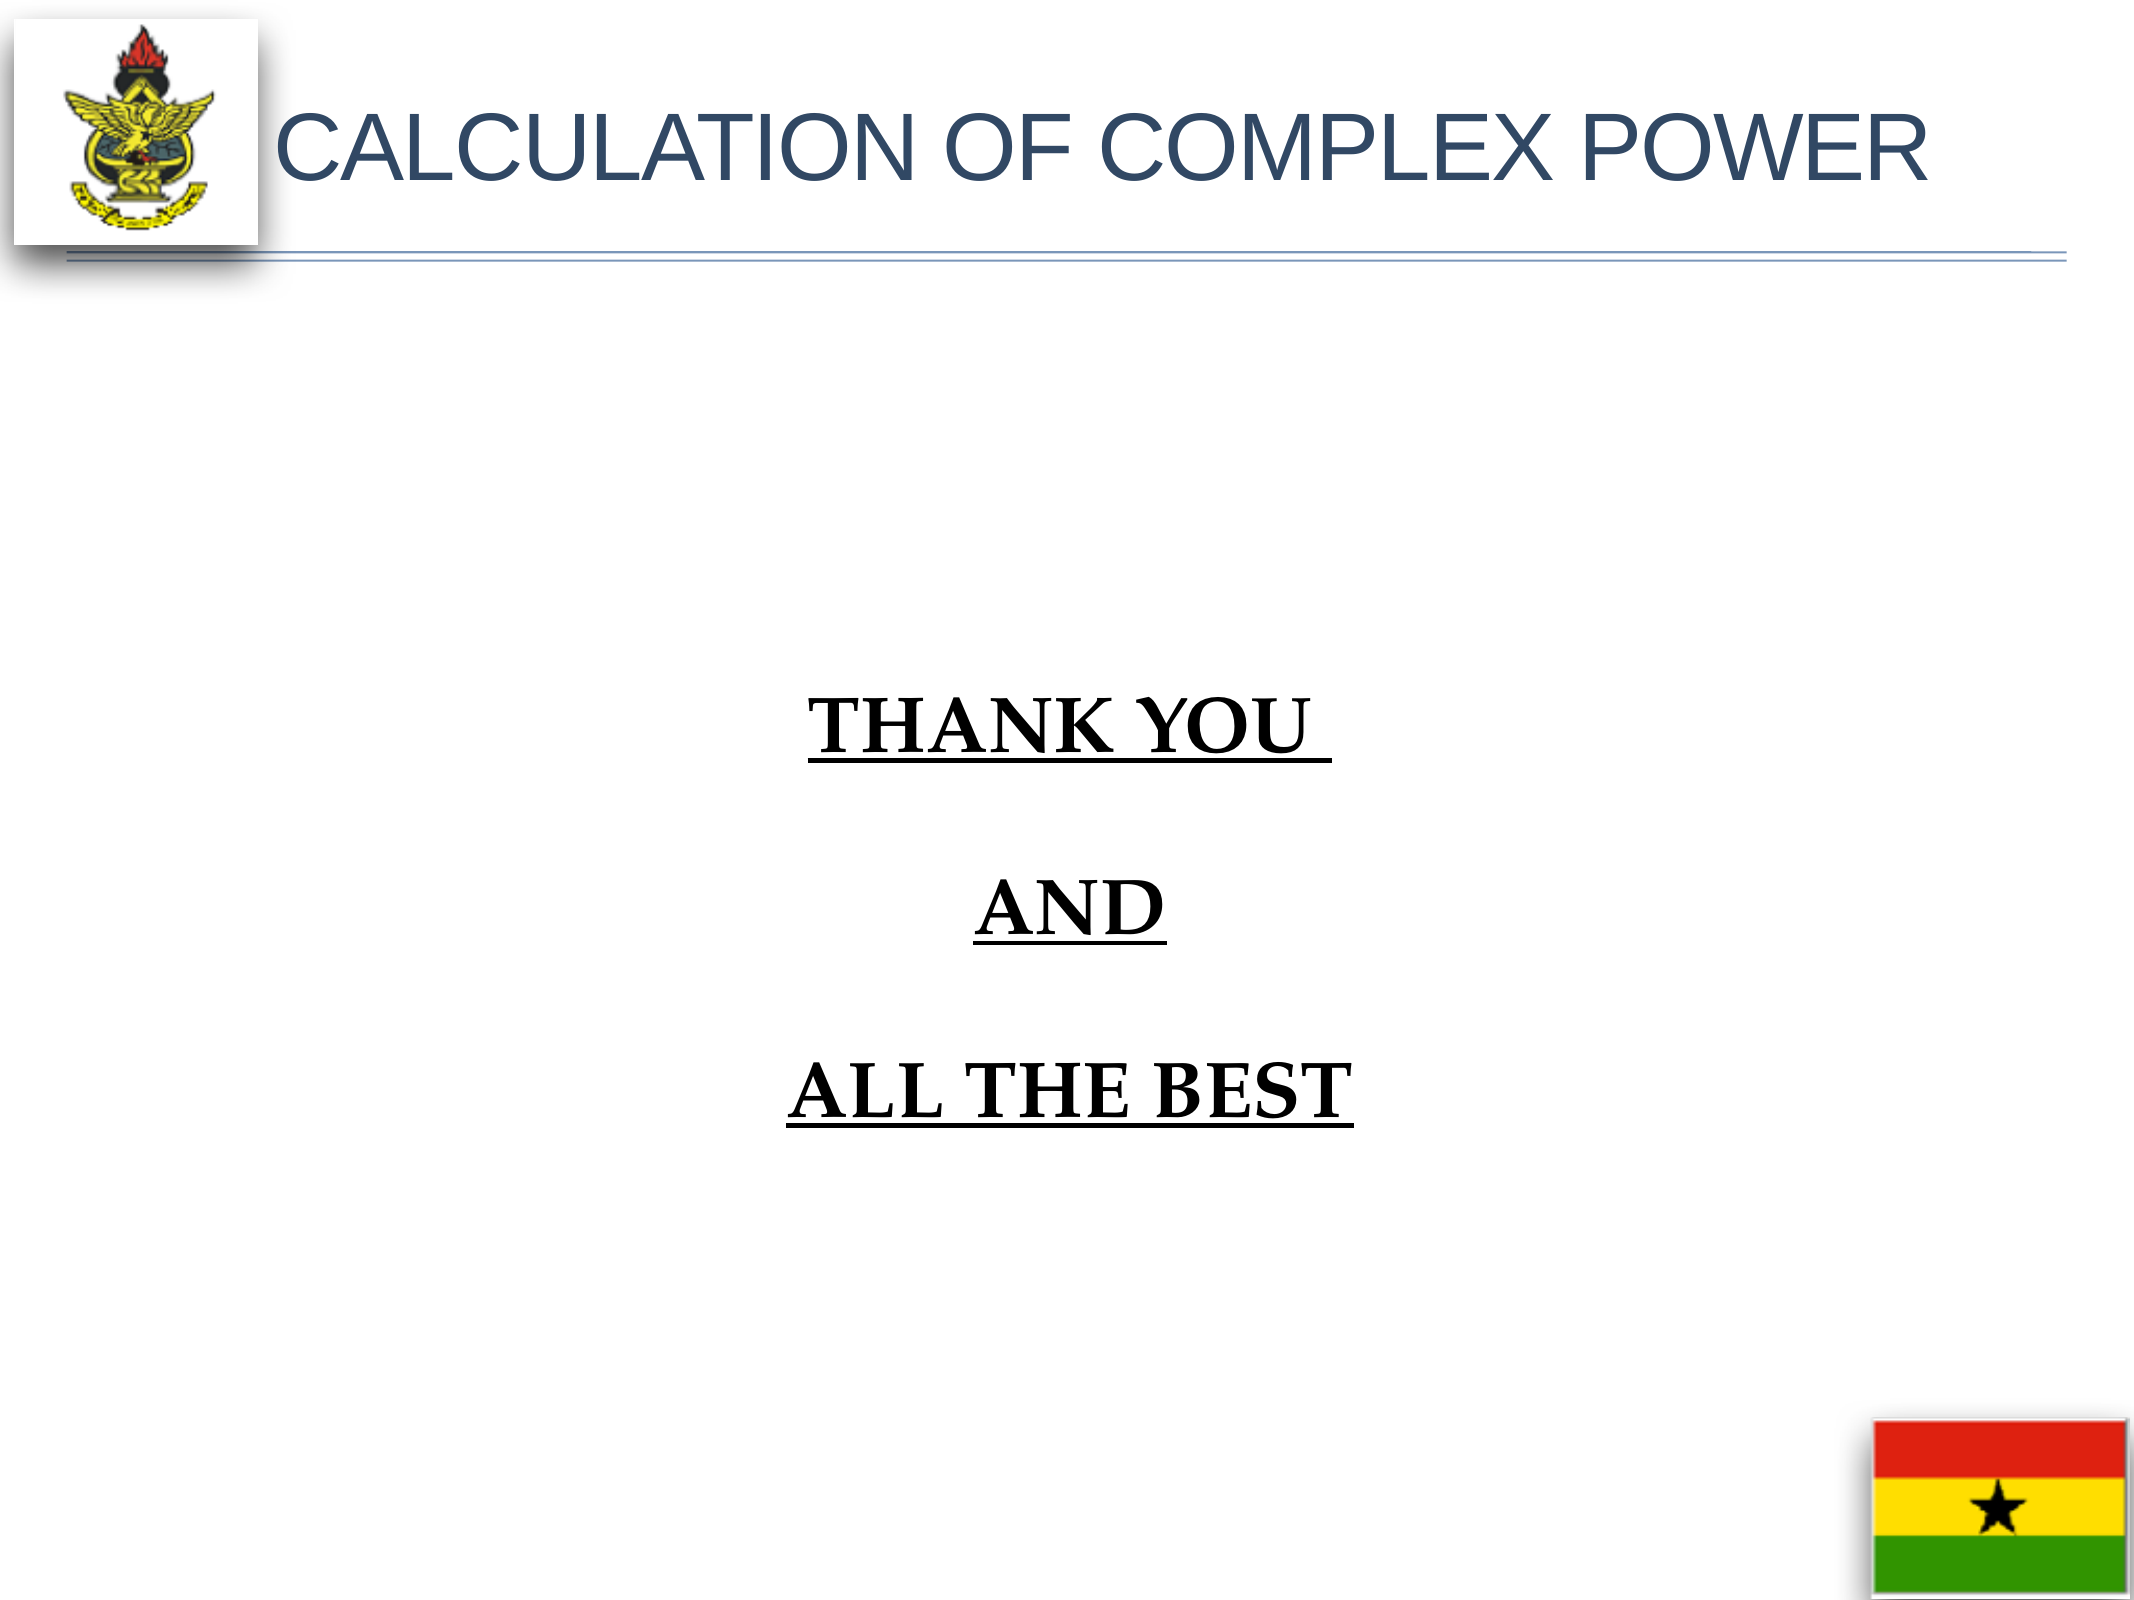

# CALCULATION OF COMPLEX POWER
THANK YOU
AND
ALL THE BEST